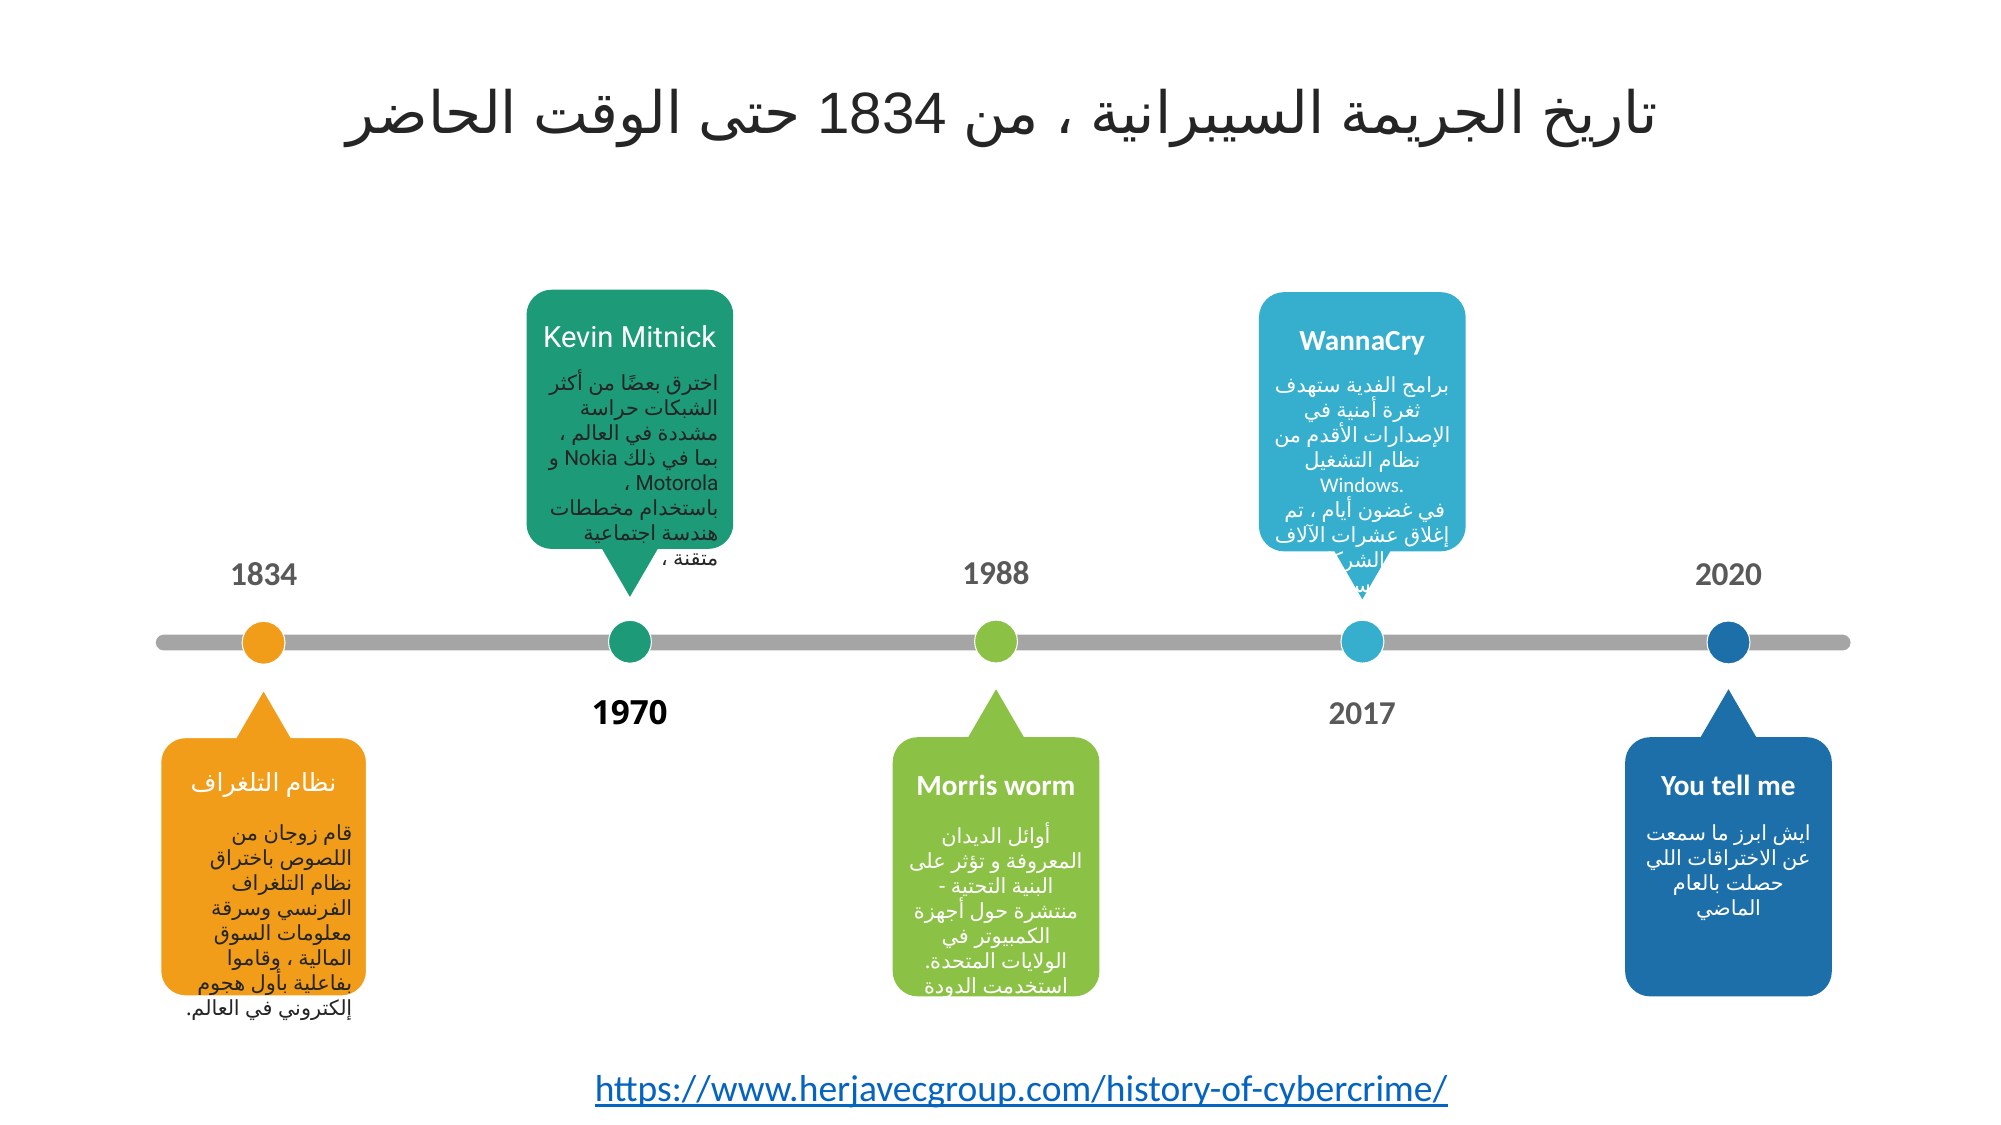

تاريخ الجريمة السيبرانية ، من 1834 حتى الوقت الحاضر

Kevin Mitnick
اخترق بعضًا من أكثر الشبكات حراسة مشددة في العالم ، بما في ذلك Nokia و Motorola ، باستخدام مخططات هندسة اجتماعية متقنة ،

WannaCry
برامج الفدية ستهدف ثغرة أمنية في الإصدارات الأقدم من نظام التشغيل Windows.
 في غضون أيام ، تم إغلاق عشرات الآلاف من الشركات والمؤسسات
1988
2020
1834

2017
1970

نظام التلغراف
قام زوجان من اللصوص باختراق نظام التلغراف الفرنسي وسرقة معلومات السوق المالية ، وقاموا بفاعلية بأول هجوم إلكتروني في العالم.
You tell me
ايش ابرز ما سمعت عن الاختراقات اللي حصلت بالعام الماضي
 Morris worm
أوائل الديدان المعروفة و تؤثر على البنية التحتية - منتشرة حول أجهزة الكمبيوتر في الولايات المتحدة. استخدمت الدودة نقاط ضعف في نظام UNIX
https://www.herjavecgroup.com/history-of-cybercrime/